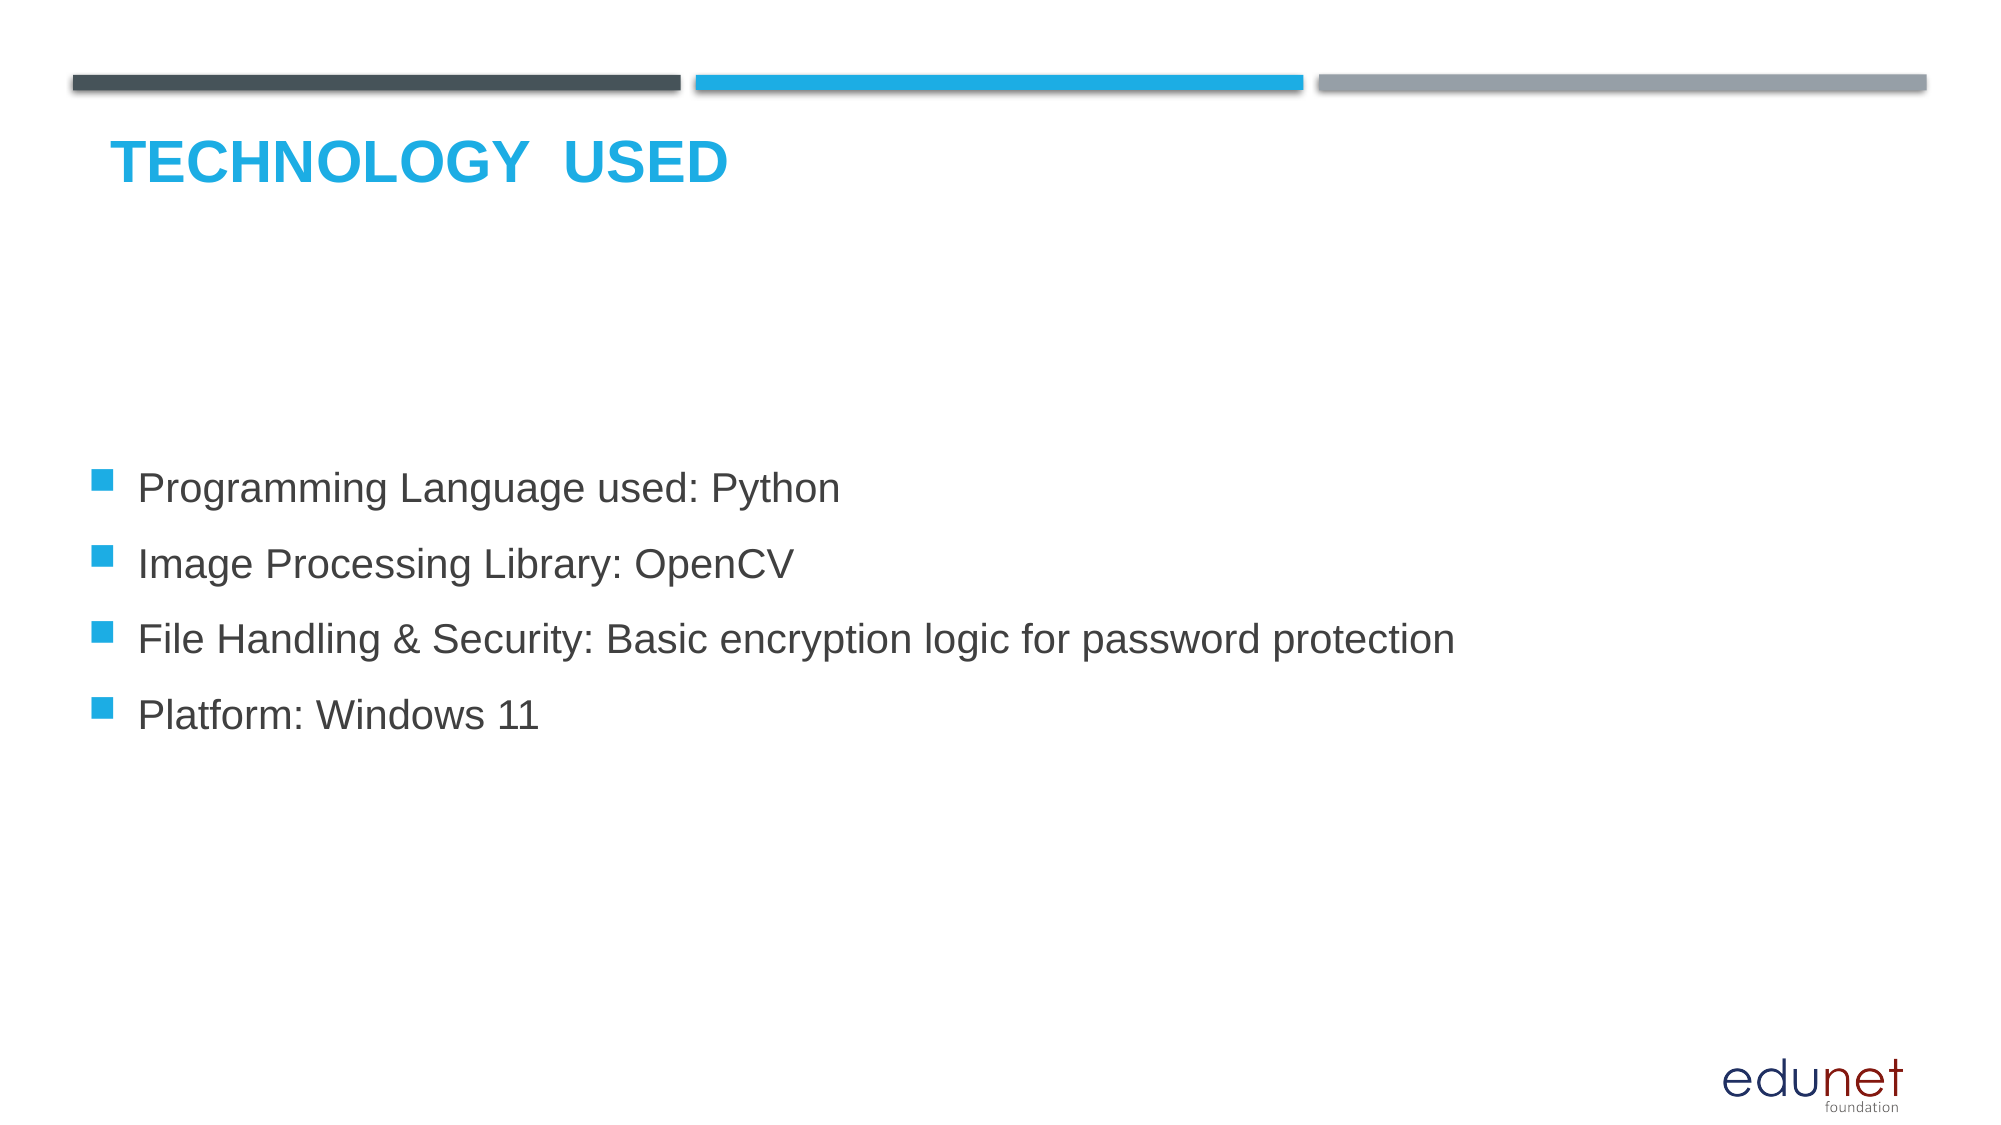

# Technology  used
Programming Language used: Python
Image Processing Library: OpenCV
File Handling & Security: Basic encryption logic for password protection
Platform: Windows 11